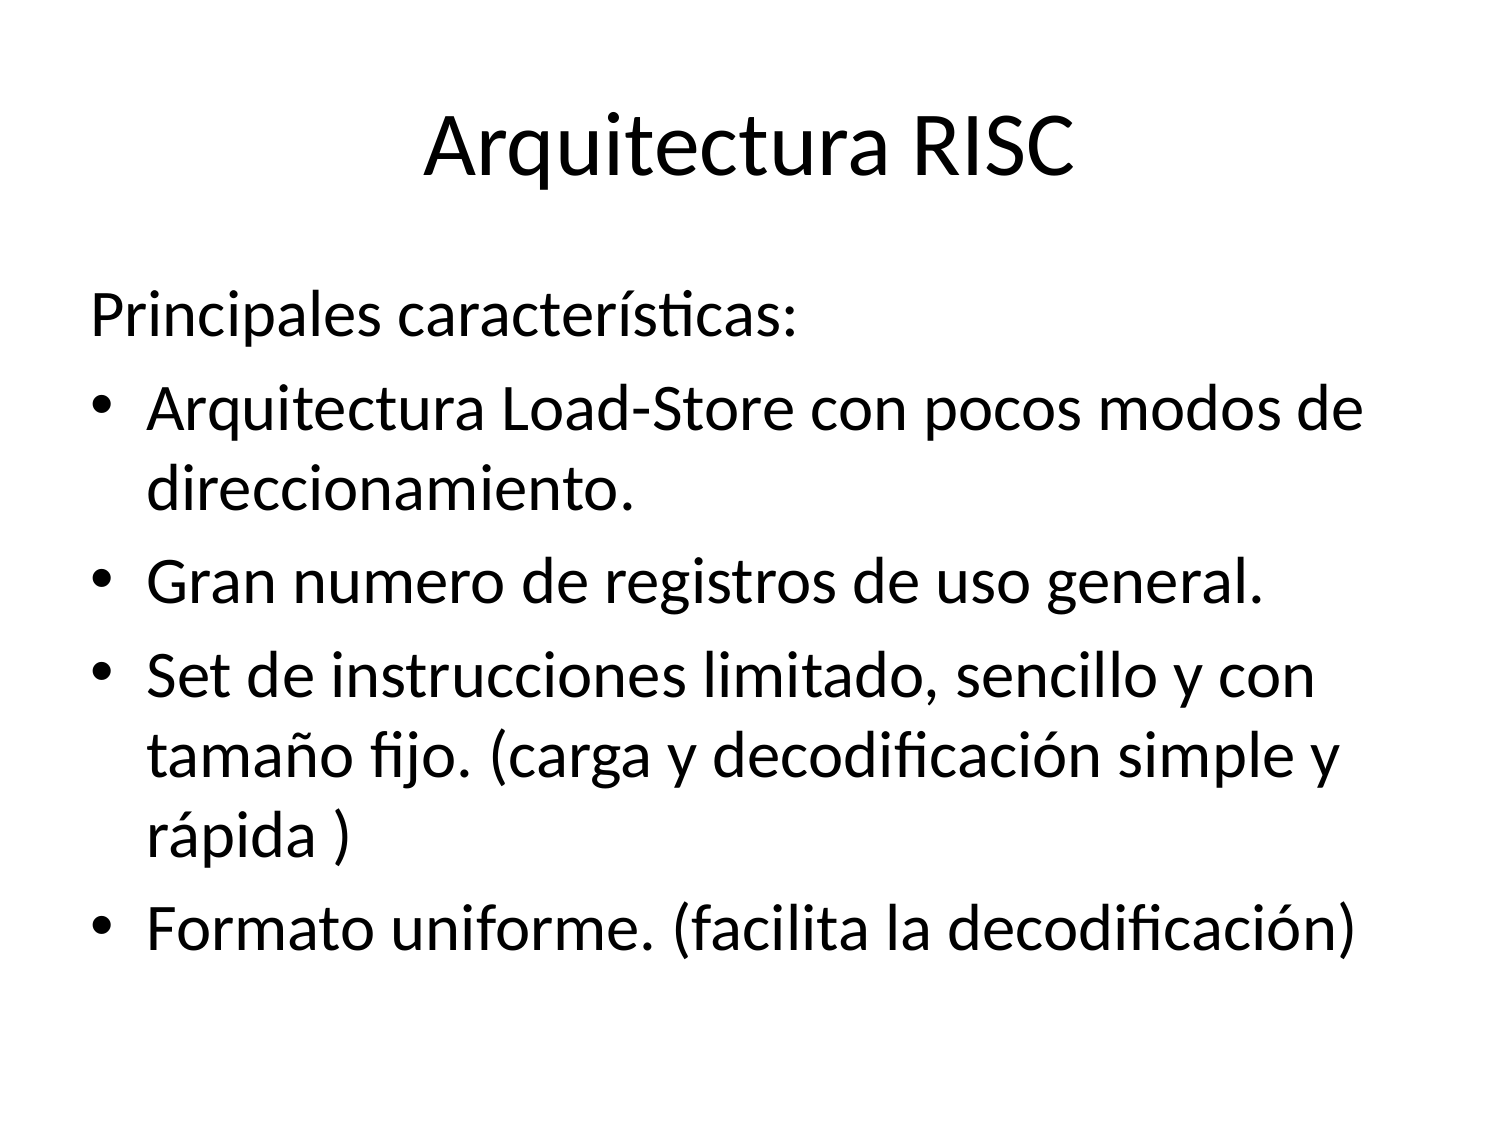

# Arquitectura RISC
Principales características:
Arquitectura Load-Store con pocos modos de direccionamiento.
Gran numero de registros de uso general.
Set de instrucciones limitado, sencillo y con tamaño fijo. (carga y decodificación simple y rápida )
Formato uniforme. (facilita la decodificación)